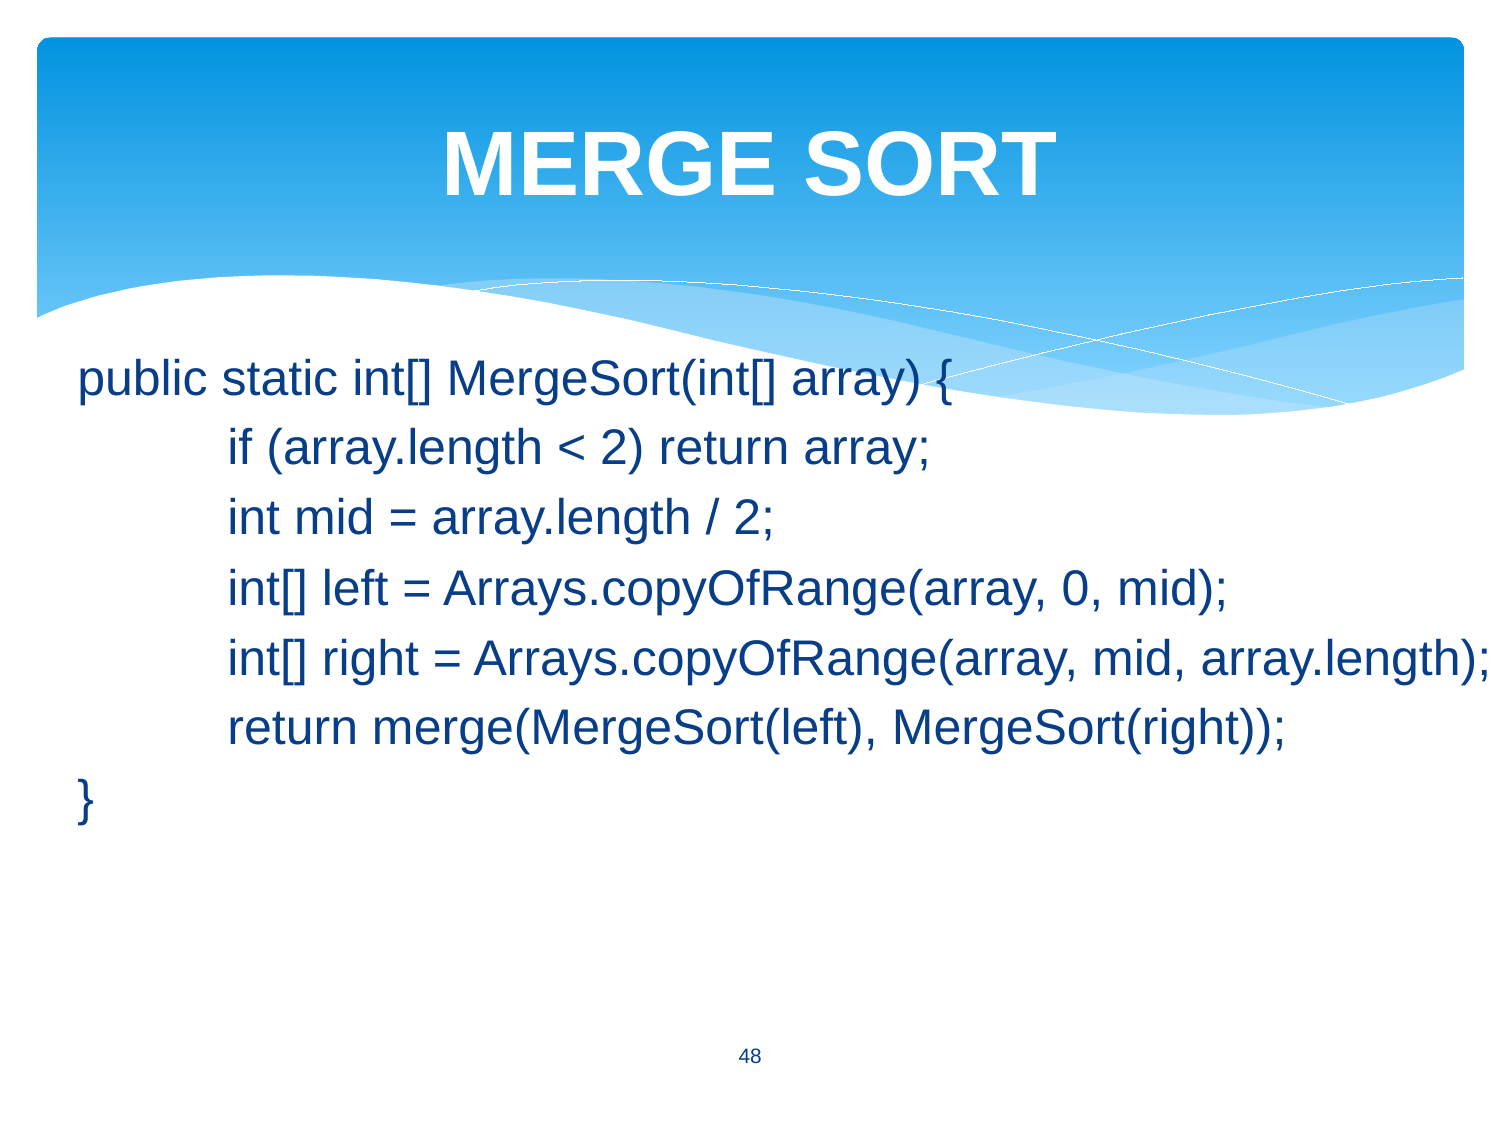

# MERGE SORT
public static int[] MergeSort(int[] array) {
	if (array.length < 2) return array;
	int mid = array.length / 2;
	int[] left = Arrays.copyOfRange(array, 0, mid);
	int[] right = Arrays.copyOfRange(array, mid, array.length);
	return merge(MergeSort(left), MergeSort(right));
}

48